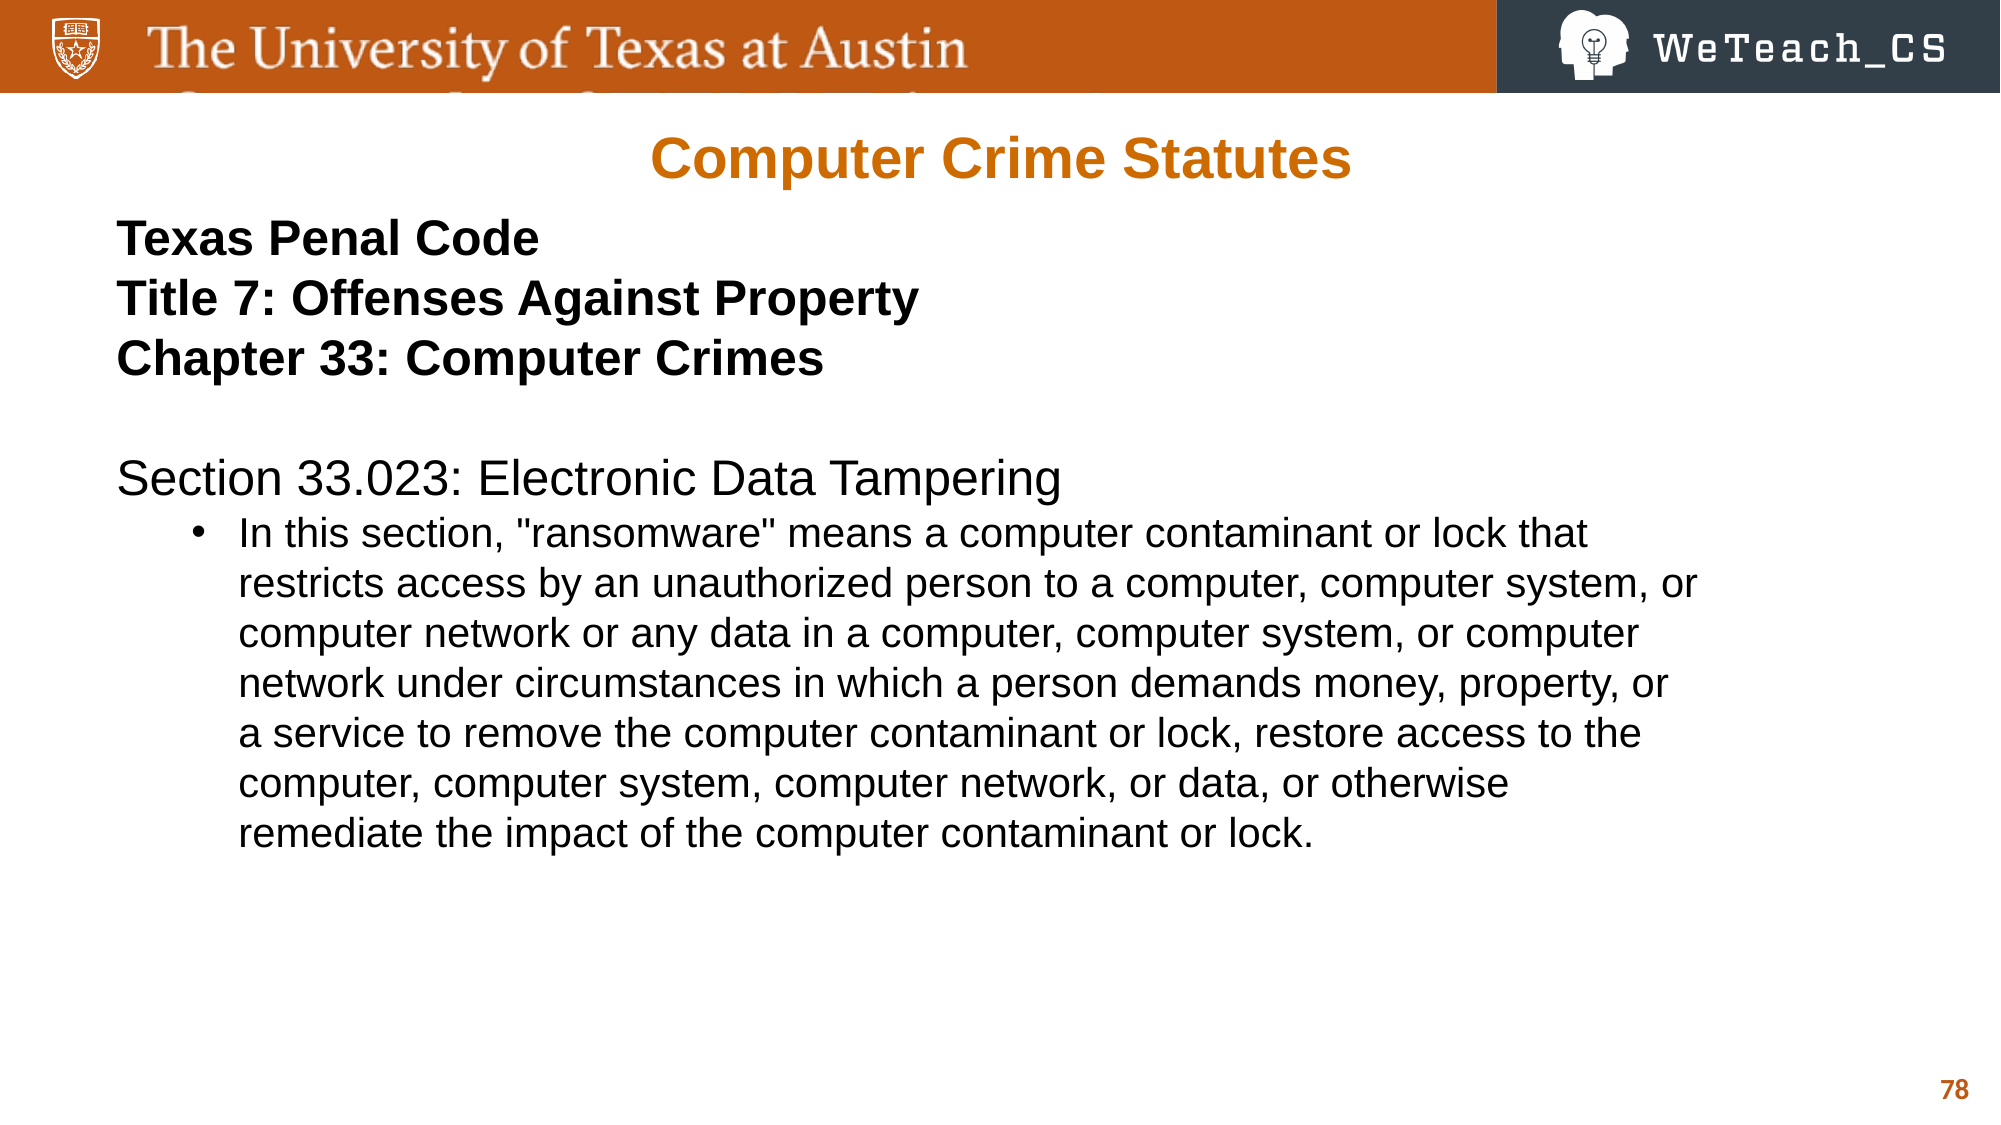

Computer Crime Statutes
Texas Penal Code
Title 7: Offenses Against Property
Chapter 33: Computer Crimes

Section 33.023: Electronic Data Tampering
In this section, "ransomware" means a computer contaminant or lock that restricts access by an unauthorized person to a computer, computer system, or computer network or any data in a computer, computer system, or computer network under circumstances in which a person demands money, property, or a service to remove the computer contaminant or lock, restore access to the computer, computer system, computer network, or data, or otherwise remediate the impact of the computer contaminant or lock.